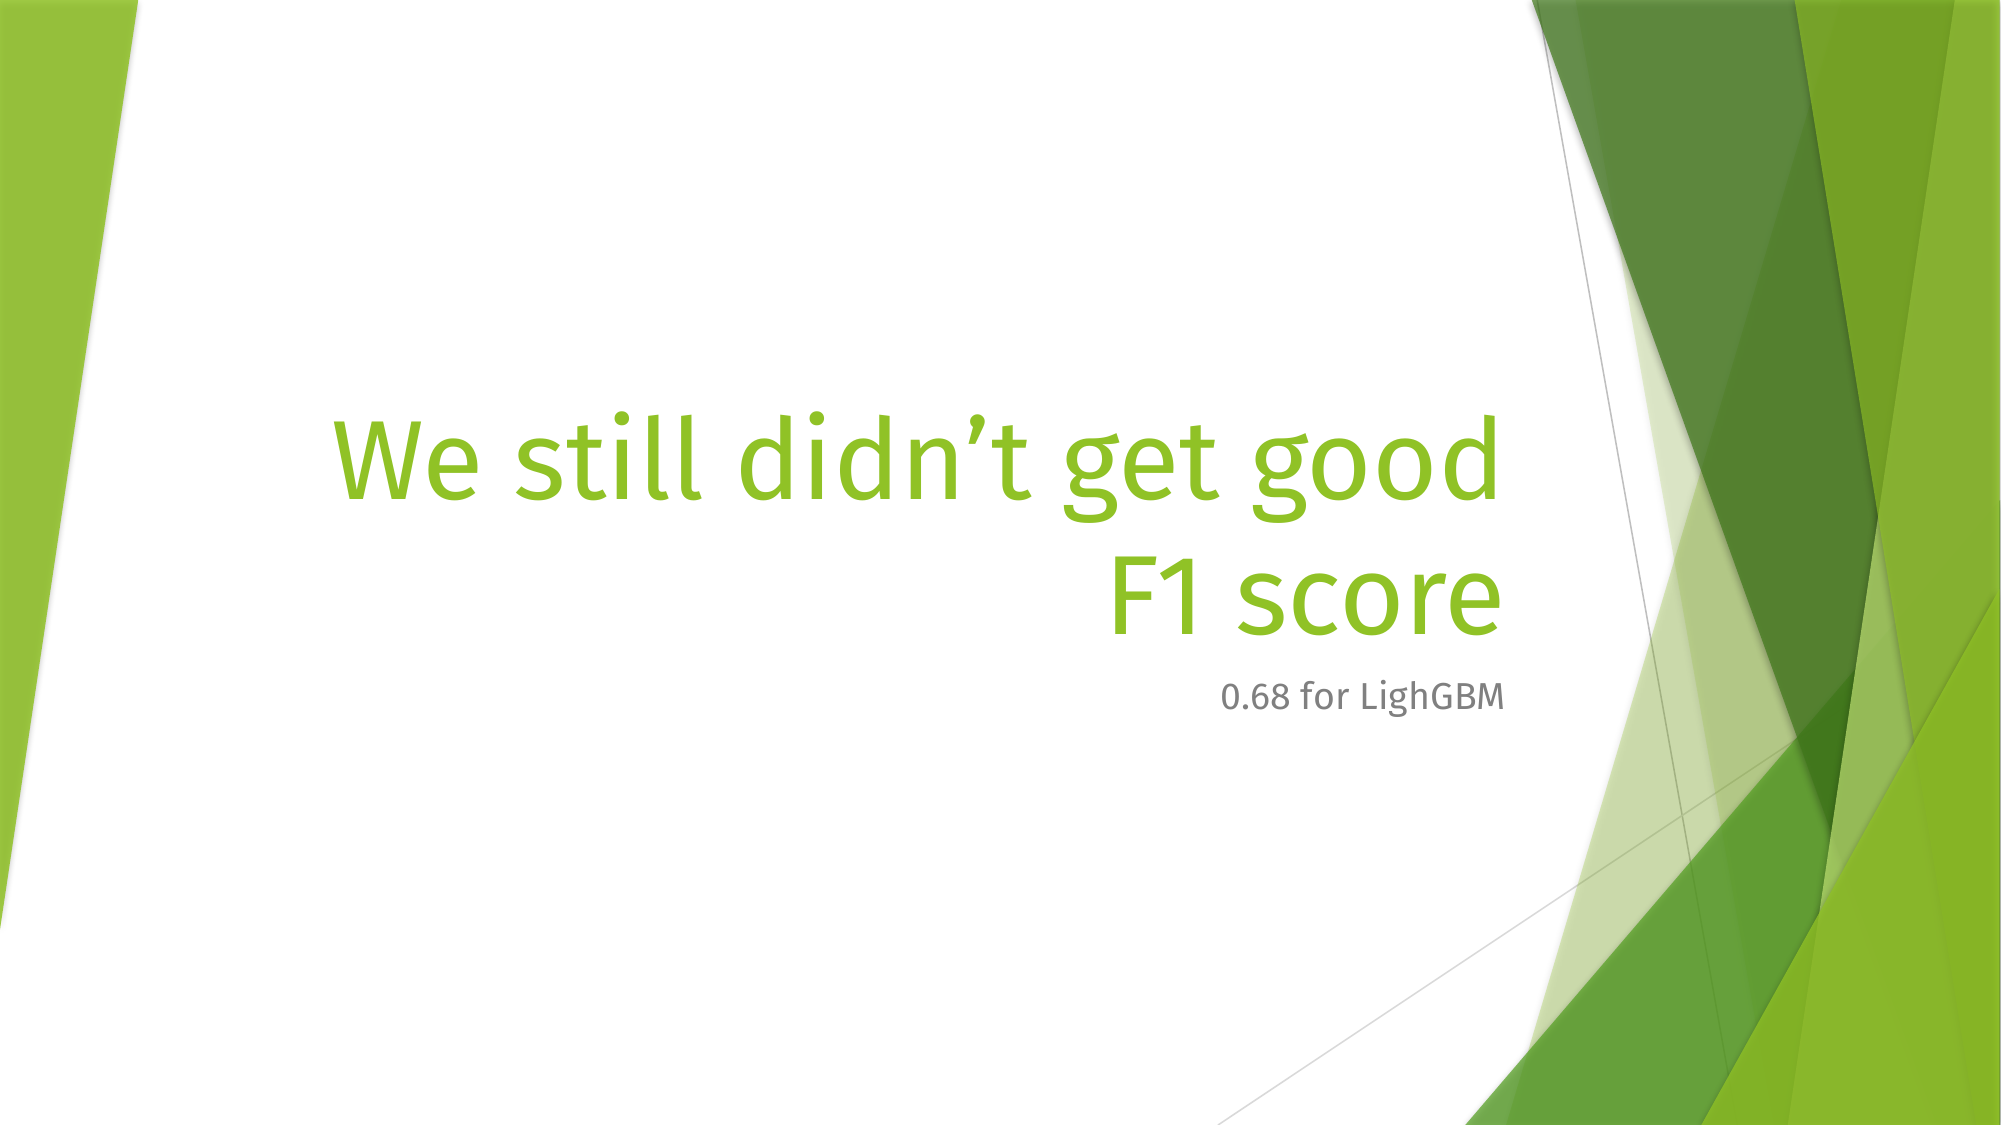

# We still didn’t get good F1 score
0.68 for LighGBM